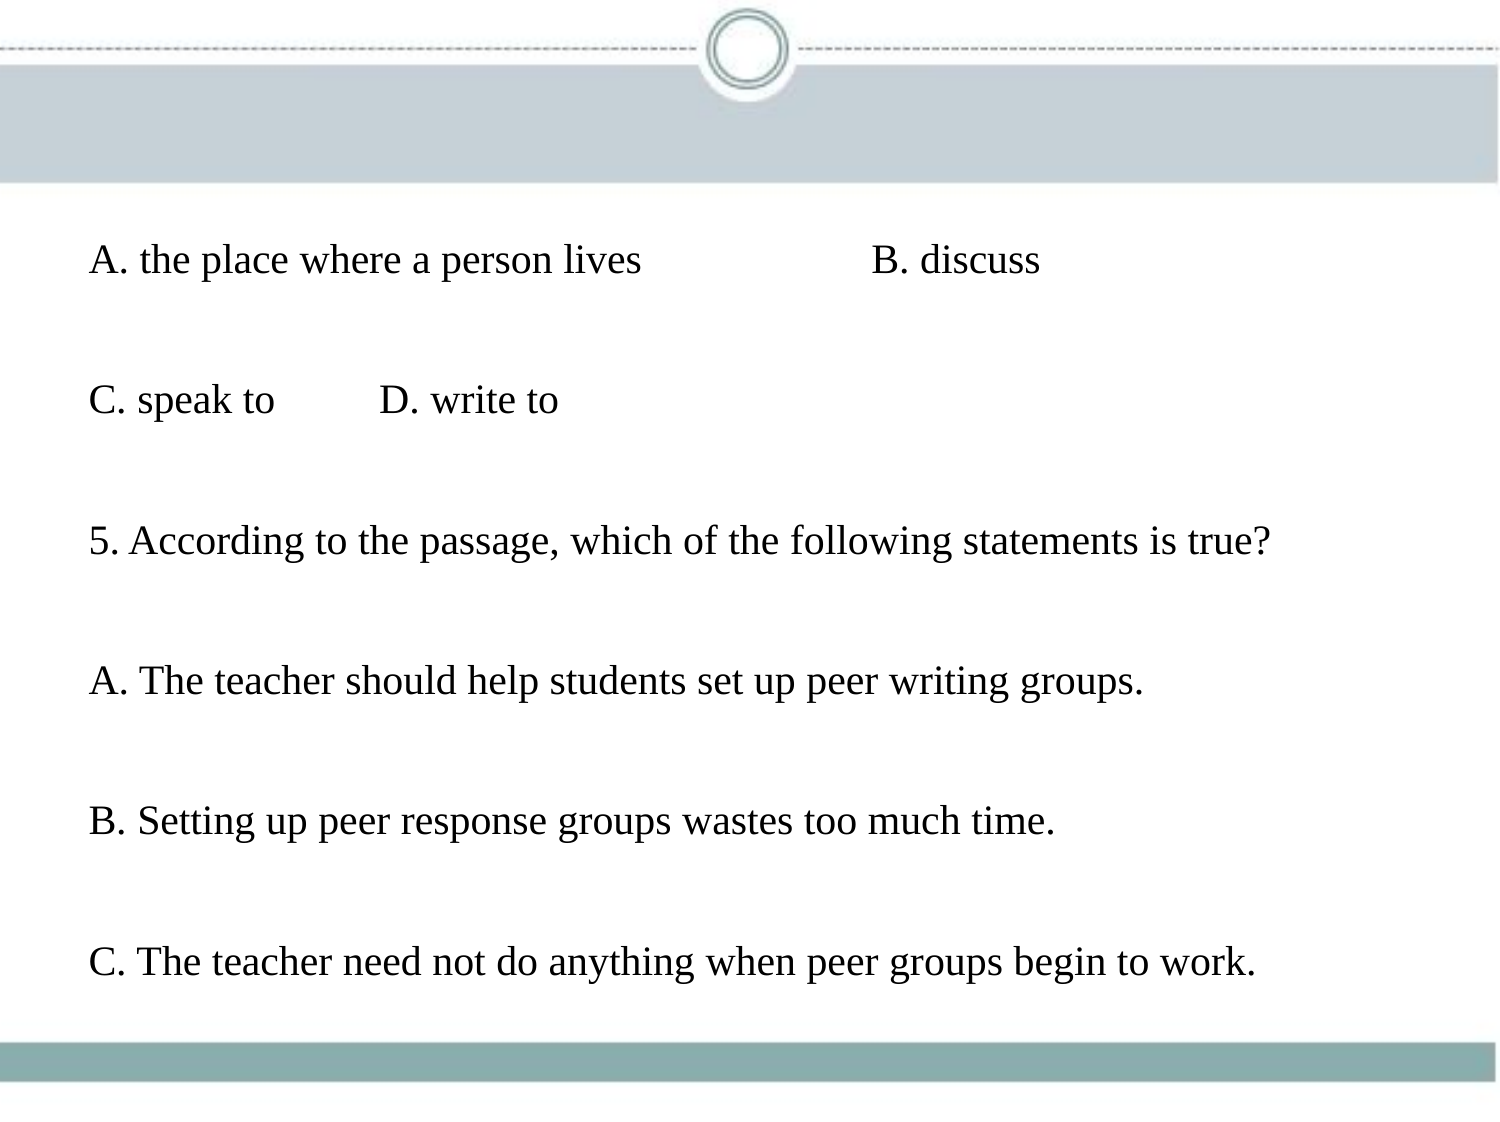

A. the place where a person lives　　　　　B. discuss
C. speak to　　D. write to
5. According to the passage, which of the following statements is true?
A. The teacher should help students set up peer writing groups.
B. Setting up peer response groups wastes too much time.
C. The teacher need not do anything when peer groups begin to work.